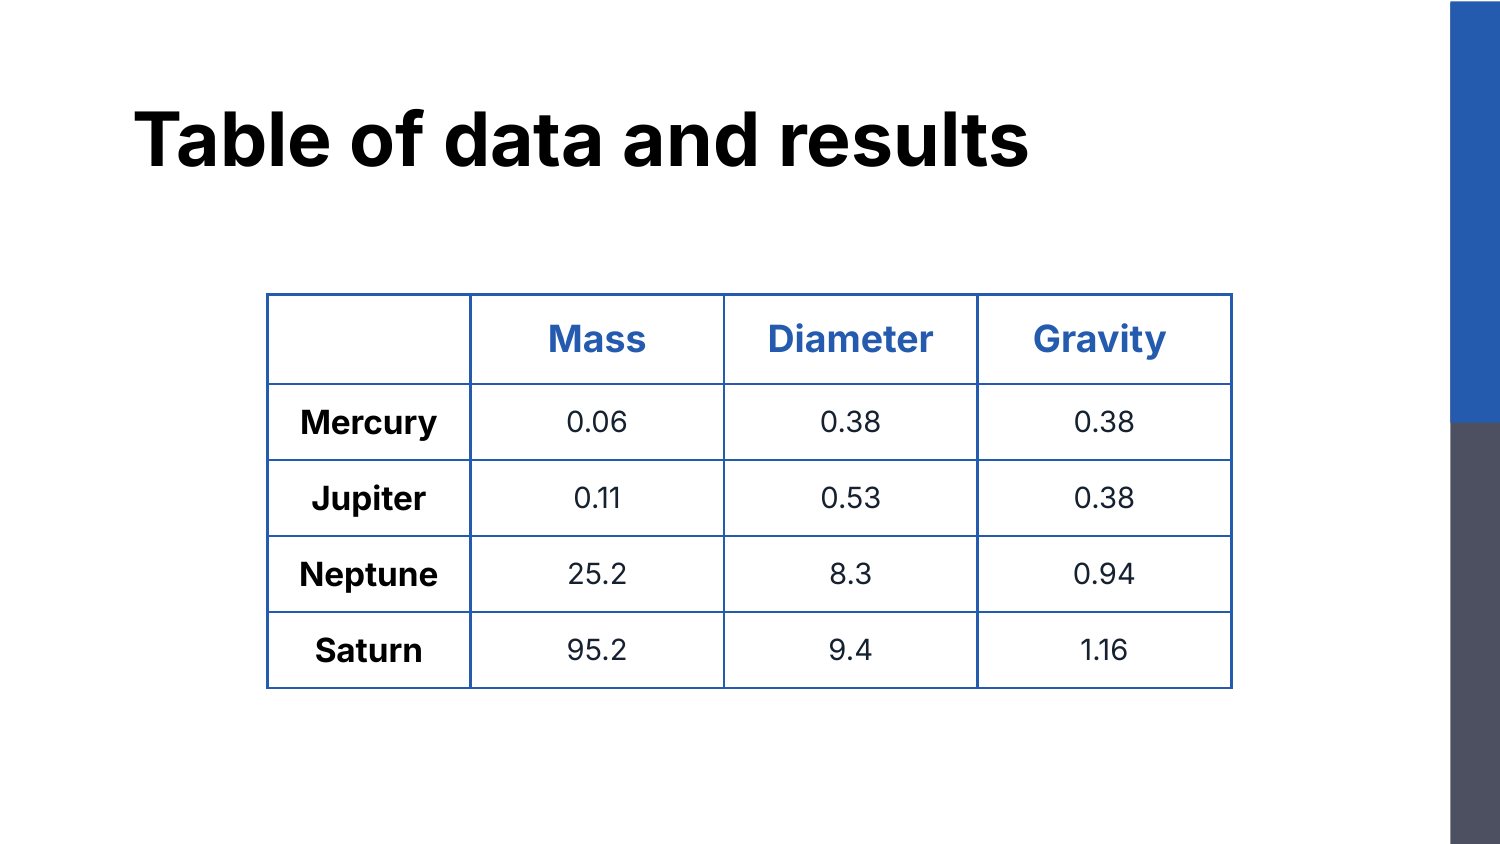

# Table of data and results
|  | Mass | Diameter | Gravity |
| --- | --- | --- | --- |
| Mercury | 0.06 | 0.38 | 0.38 |
| Jupiter | 0.11 | 0.53 | 0.38 |
| Neptune | 25.2 | 8.3 | 0.94 |
| Saturn | 95.2 | 9.4 | 1.16 |